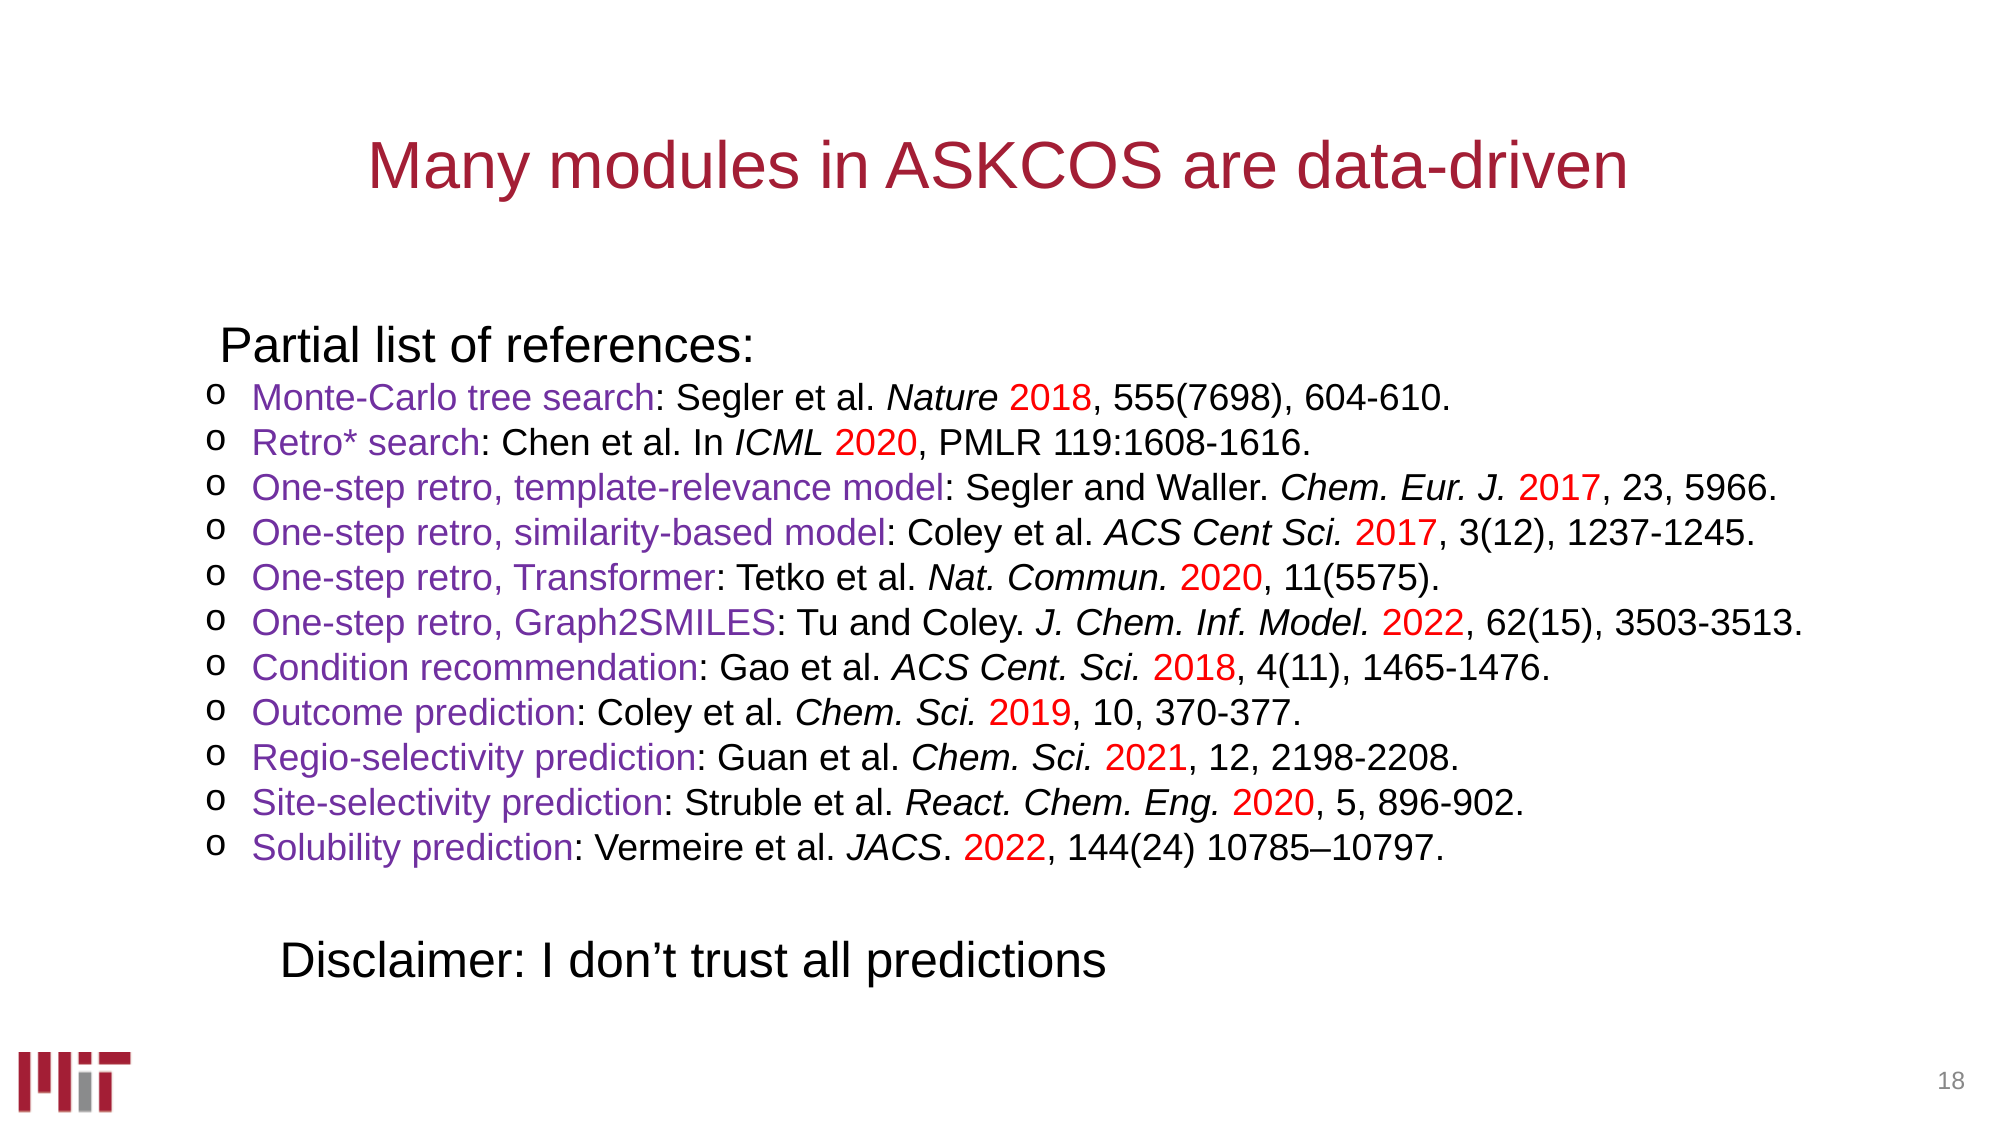

# Many modules in ASKCOS are data-driven
	Partial list of references:
Monte-Carlo tree search: Segler et al. Nature 2018, 555(7698), 604-610.
Retro* search: Chen et al. In ICML 2020, PMLR 119:1608-1616.
One-step retro, template-relevance model: Segler and Waller. Chem. Eur. J. 2017, 23, 5966.
One-step retro, similarity-based model: Coley et al. ACS Cent Sci. 2017, 3(12), 1237-1245.
One-step retro, Transformer: Tetko et al. Nat. Commun. 2020, 11(5575).
One-step retro, Graph2SMILES: Tu and Coley. J. Chem. Inf. Model. 2022, 62(15), 3503-3513.
Condition recommendation: Gao et al. ACS Cent. Sci. 2018, 4(11), 1465-1476.
Outcome prediction: Coley et al. Chem. Sci. 2019, 10, 370-377.
Regio-selectivity prediction: Guan et al. Chem. Sci. 2021, 12, 2198-2208.
Site-selectivity prediction: Struble et al. React. Chem. Eng. 2020, 5, 896-902.
Solubility prediction: Vermeire et al. JACS. 2022, 144(24) 10785–10797.

	Disclaimer: I don’t trust all predictions

18